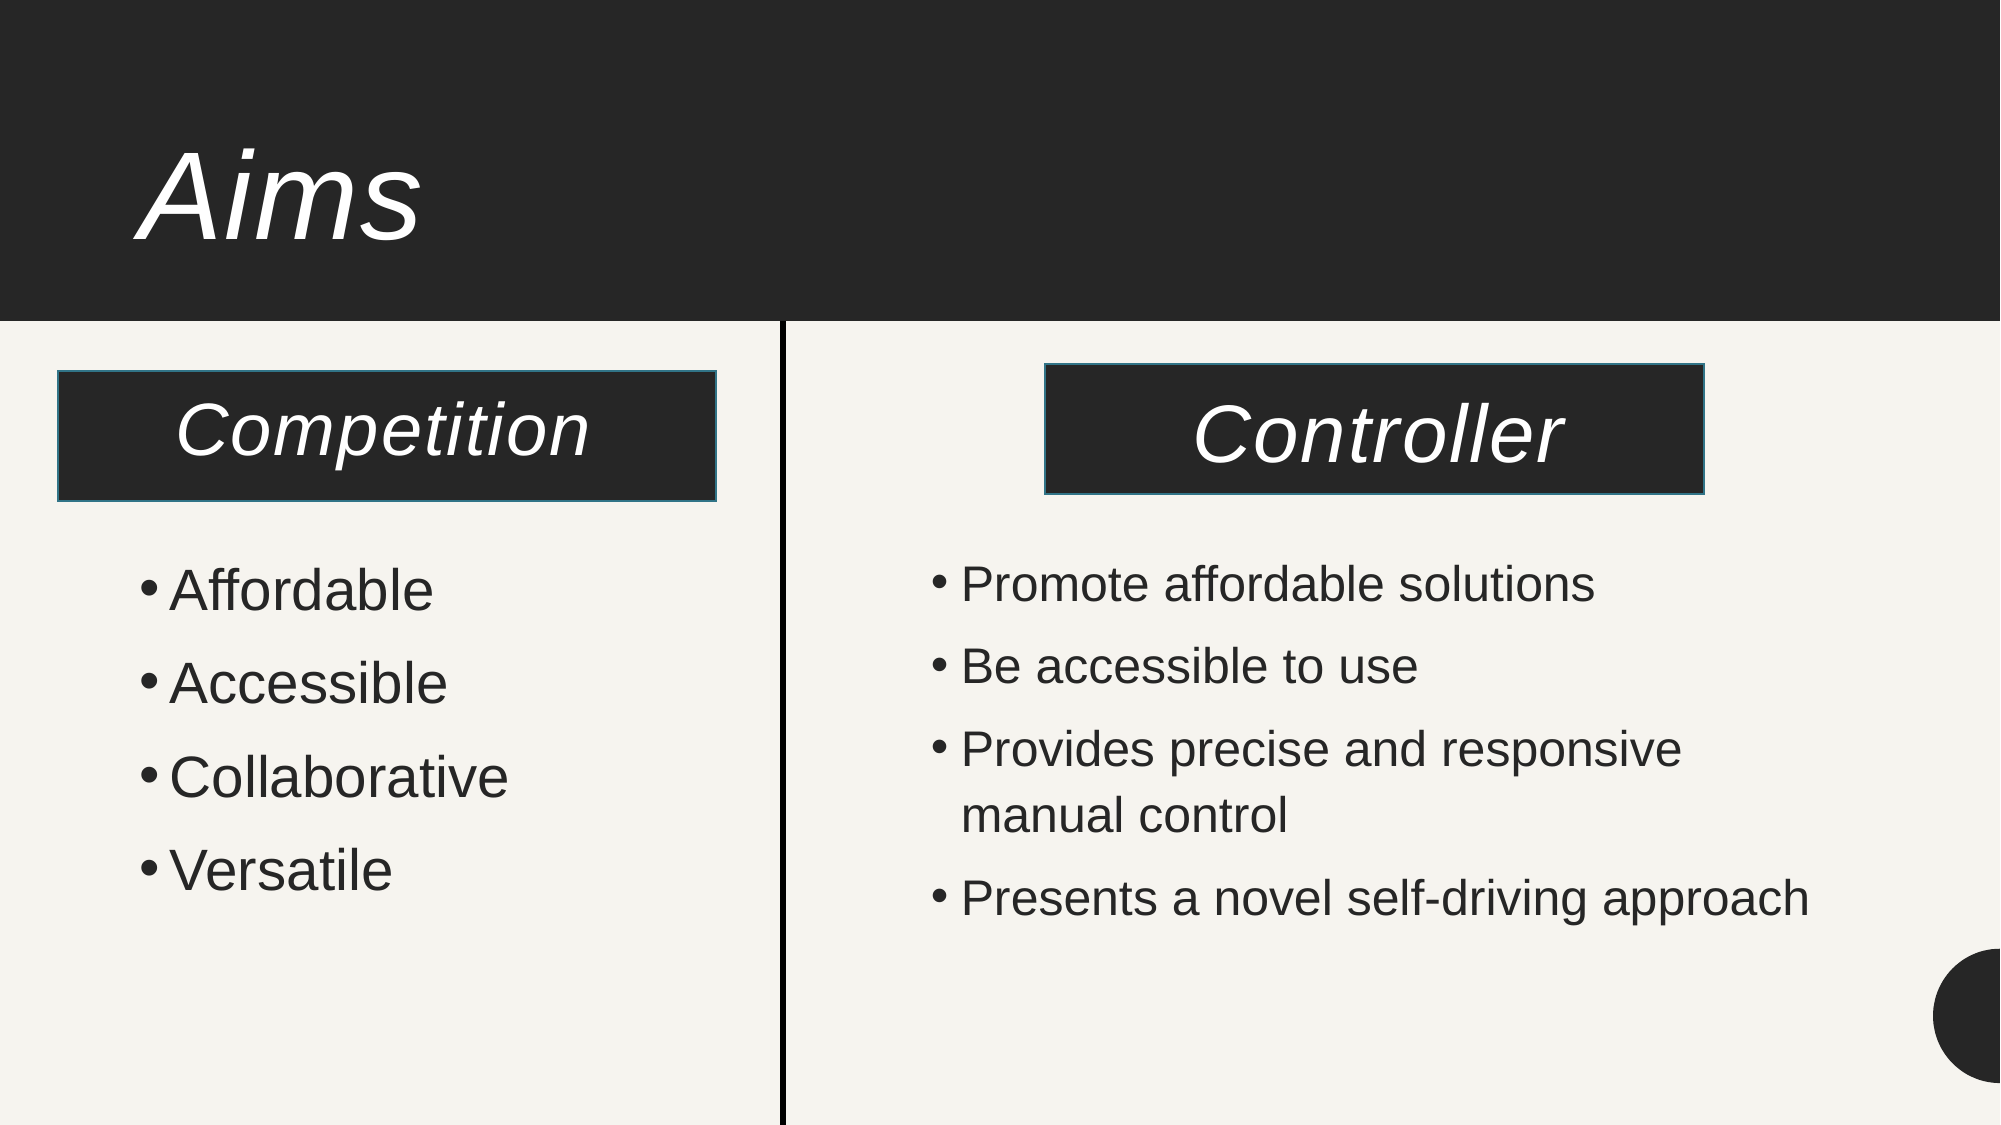

# Aims

Competition
Controller
Promote affordable solutions
Be accessible to use
Provides precise and responsive manual control
Presents a novel self-driving approach
Affordable
Accessible
Collaborative
Versatile